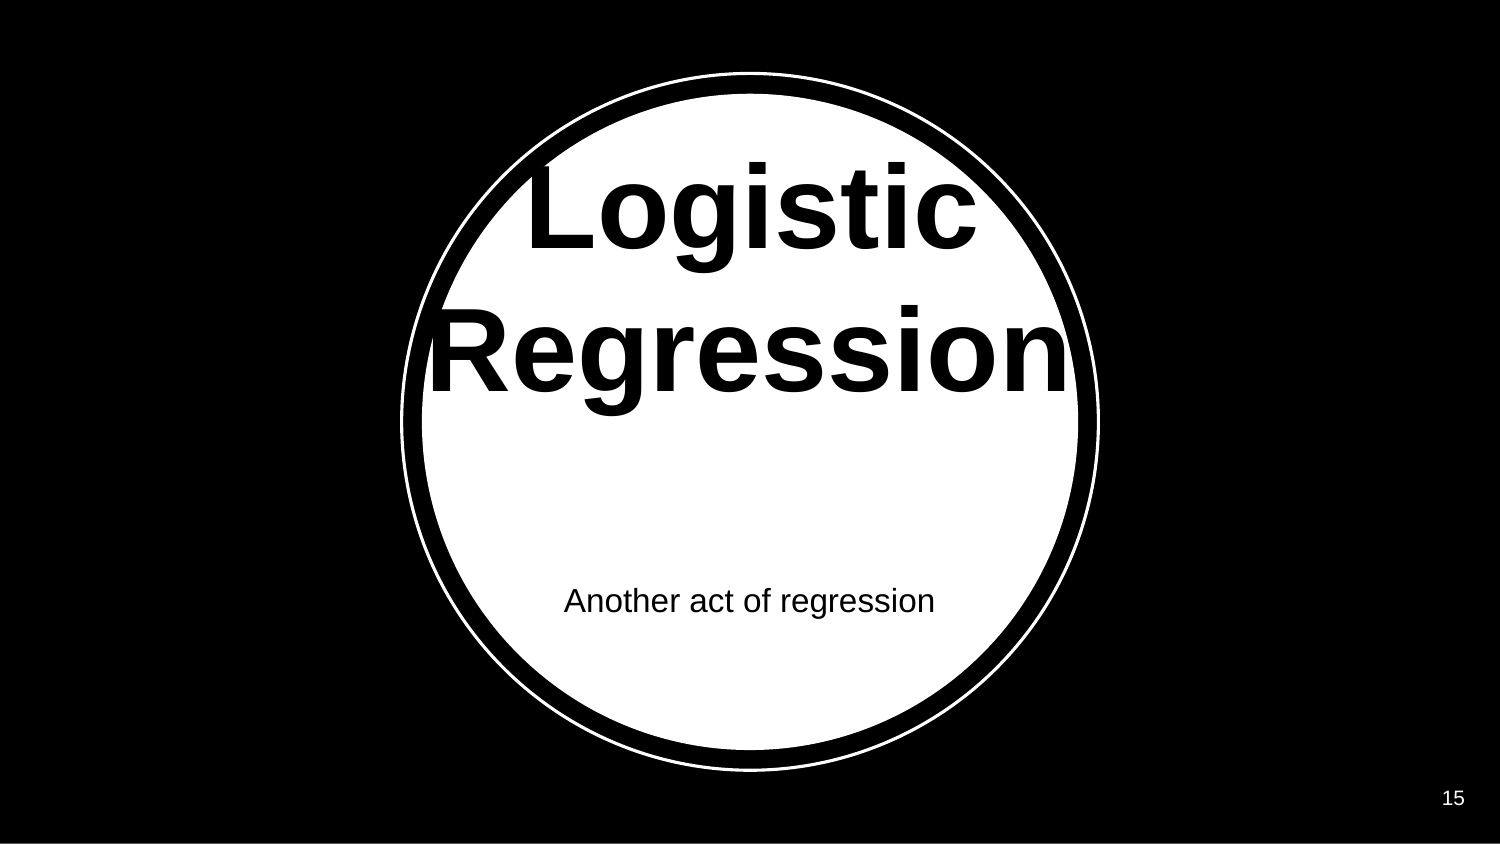

# Logistic Regression
Another act of regression
15